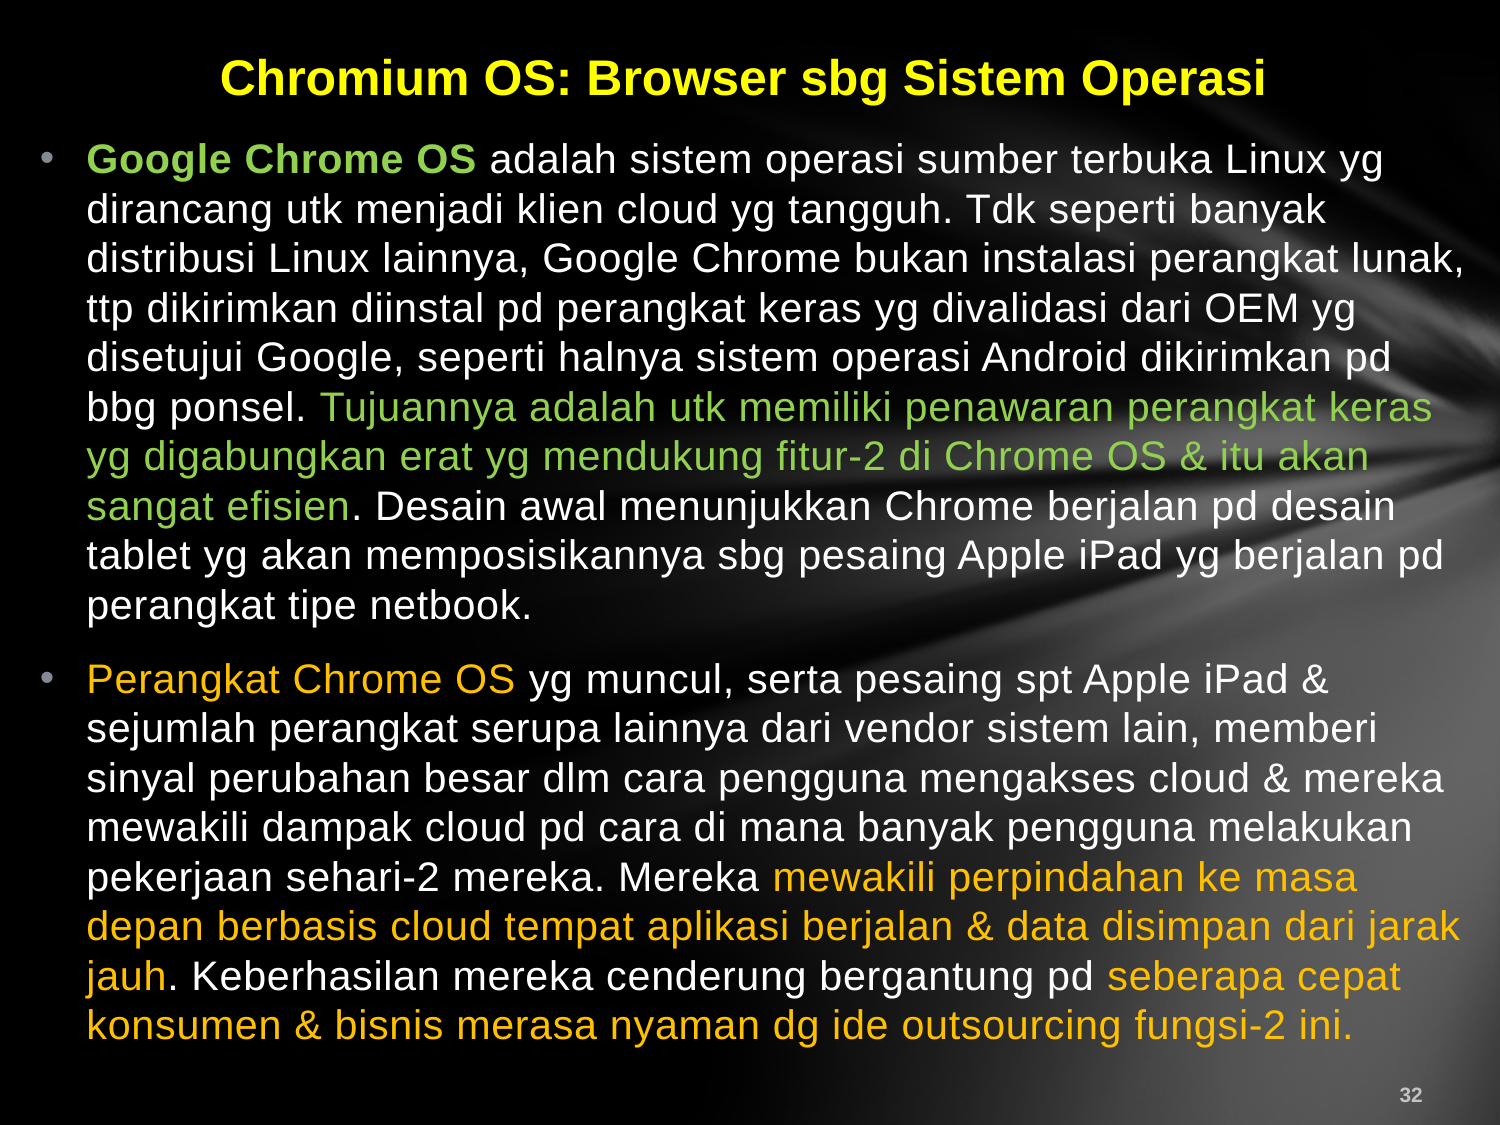

# Chromium OS: Browser sbg Sistem Operasi
Google Chrome OS adalah sistem operasi sumber terbuka Linux yg dirancang utk menjadi klien cloud yg tangguh. Tdk seperti banyak distribusi Linux lainnya, Google Chrome bukan instalasi perangkat lunak, ttp dikirimkan diinstal pd perangkat keras yg divalidasi dari OEM yg disetujui Google, seperti halnya sistem operasi Android dikirimkan pd bbg ponsel. Tujuannya adalah utk memiliki penawaran perangkat keras yg digabungkan erat yg mendukung fitur-2 di Chrome OS & itu akan sangat efisien. Desain awal menunjukkan Chrome berjalan pd desain tablet yg akan memposisikannya sbg pesaing Apple iPad yg berjalan pd perangkat tipe netbook.
Perangkat Chrome OS yg muncul, serta pesaing spt Apple iPad & sejumlah perangkat serupa lainnya dari vendor sistem lain, memberi sinyal perubahan besar dlm cara pengguna mengakses cloud & mereka mewakili dampak cloud pd cara di mana banyak pengguna melakukan pekerjaan sehari-2 mereka. Mereka mewakili perpindahan ke masa depan berbasis cloud tempat aplikasi berjalan & data disimpan dari jarak jauh. Keberhasilan mereka cenderung bergantung pd seberapa cepat konsumen & bisnis merasa nyaman dg ide outsourcing fungsi-2 ini.
32